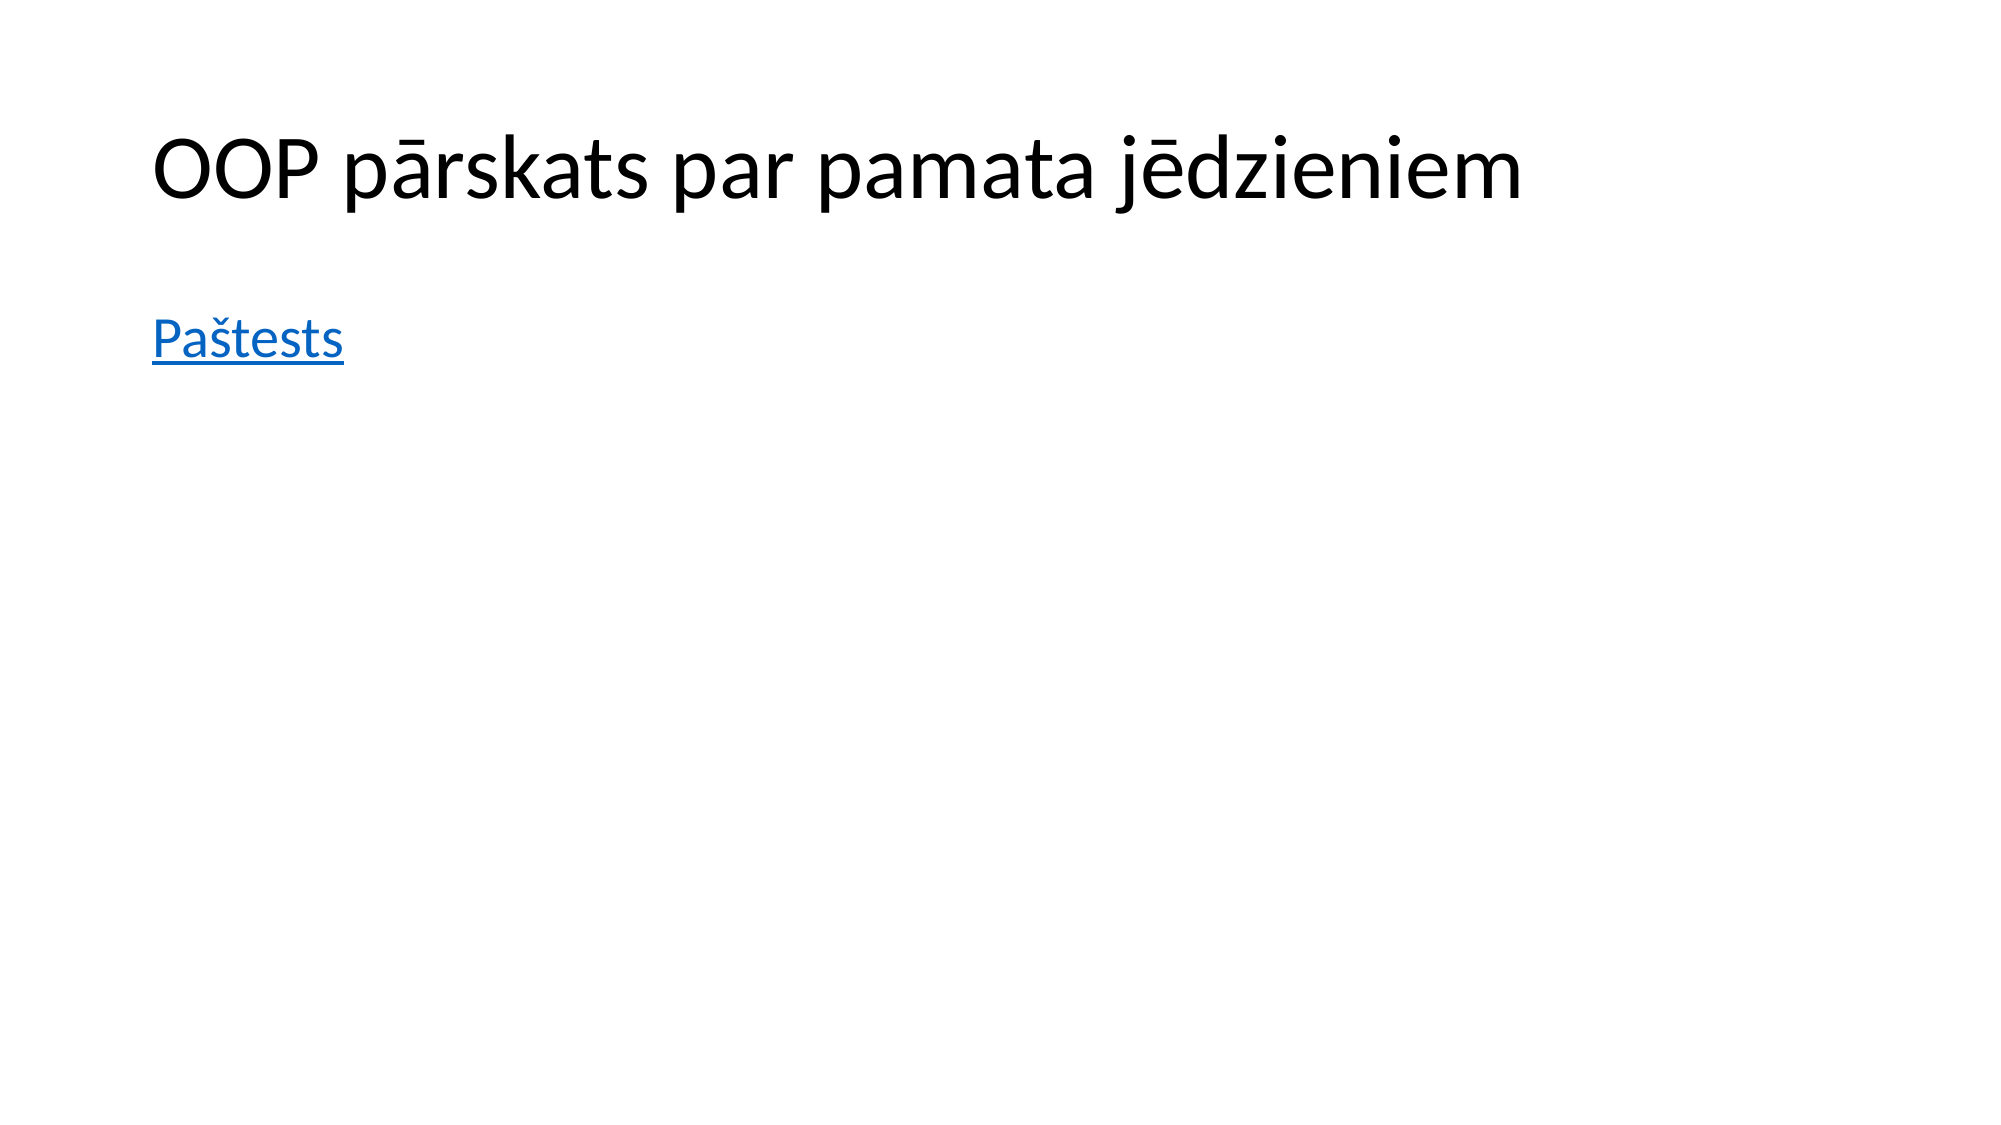

# OOP pārskats par pamata jēdzieniem
Paštests